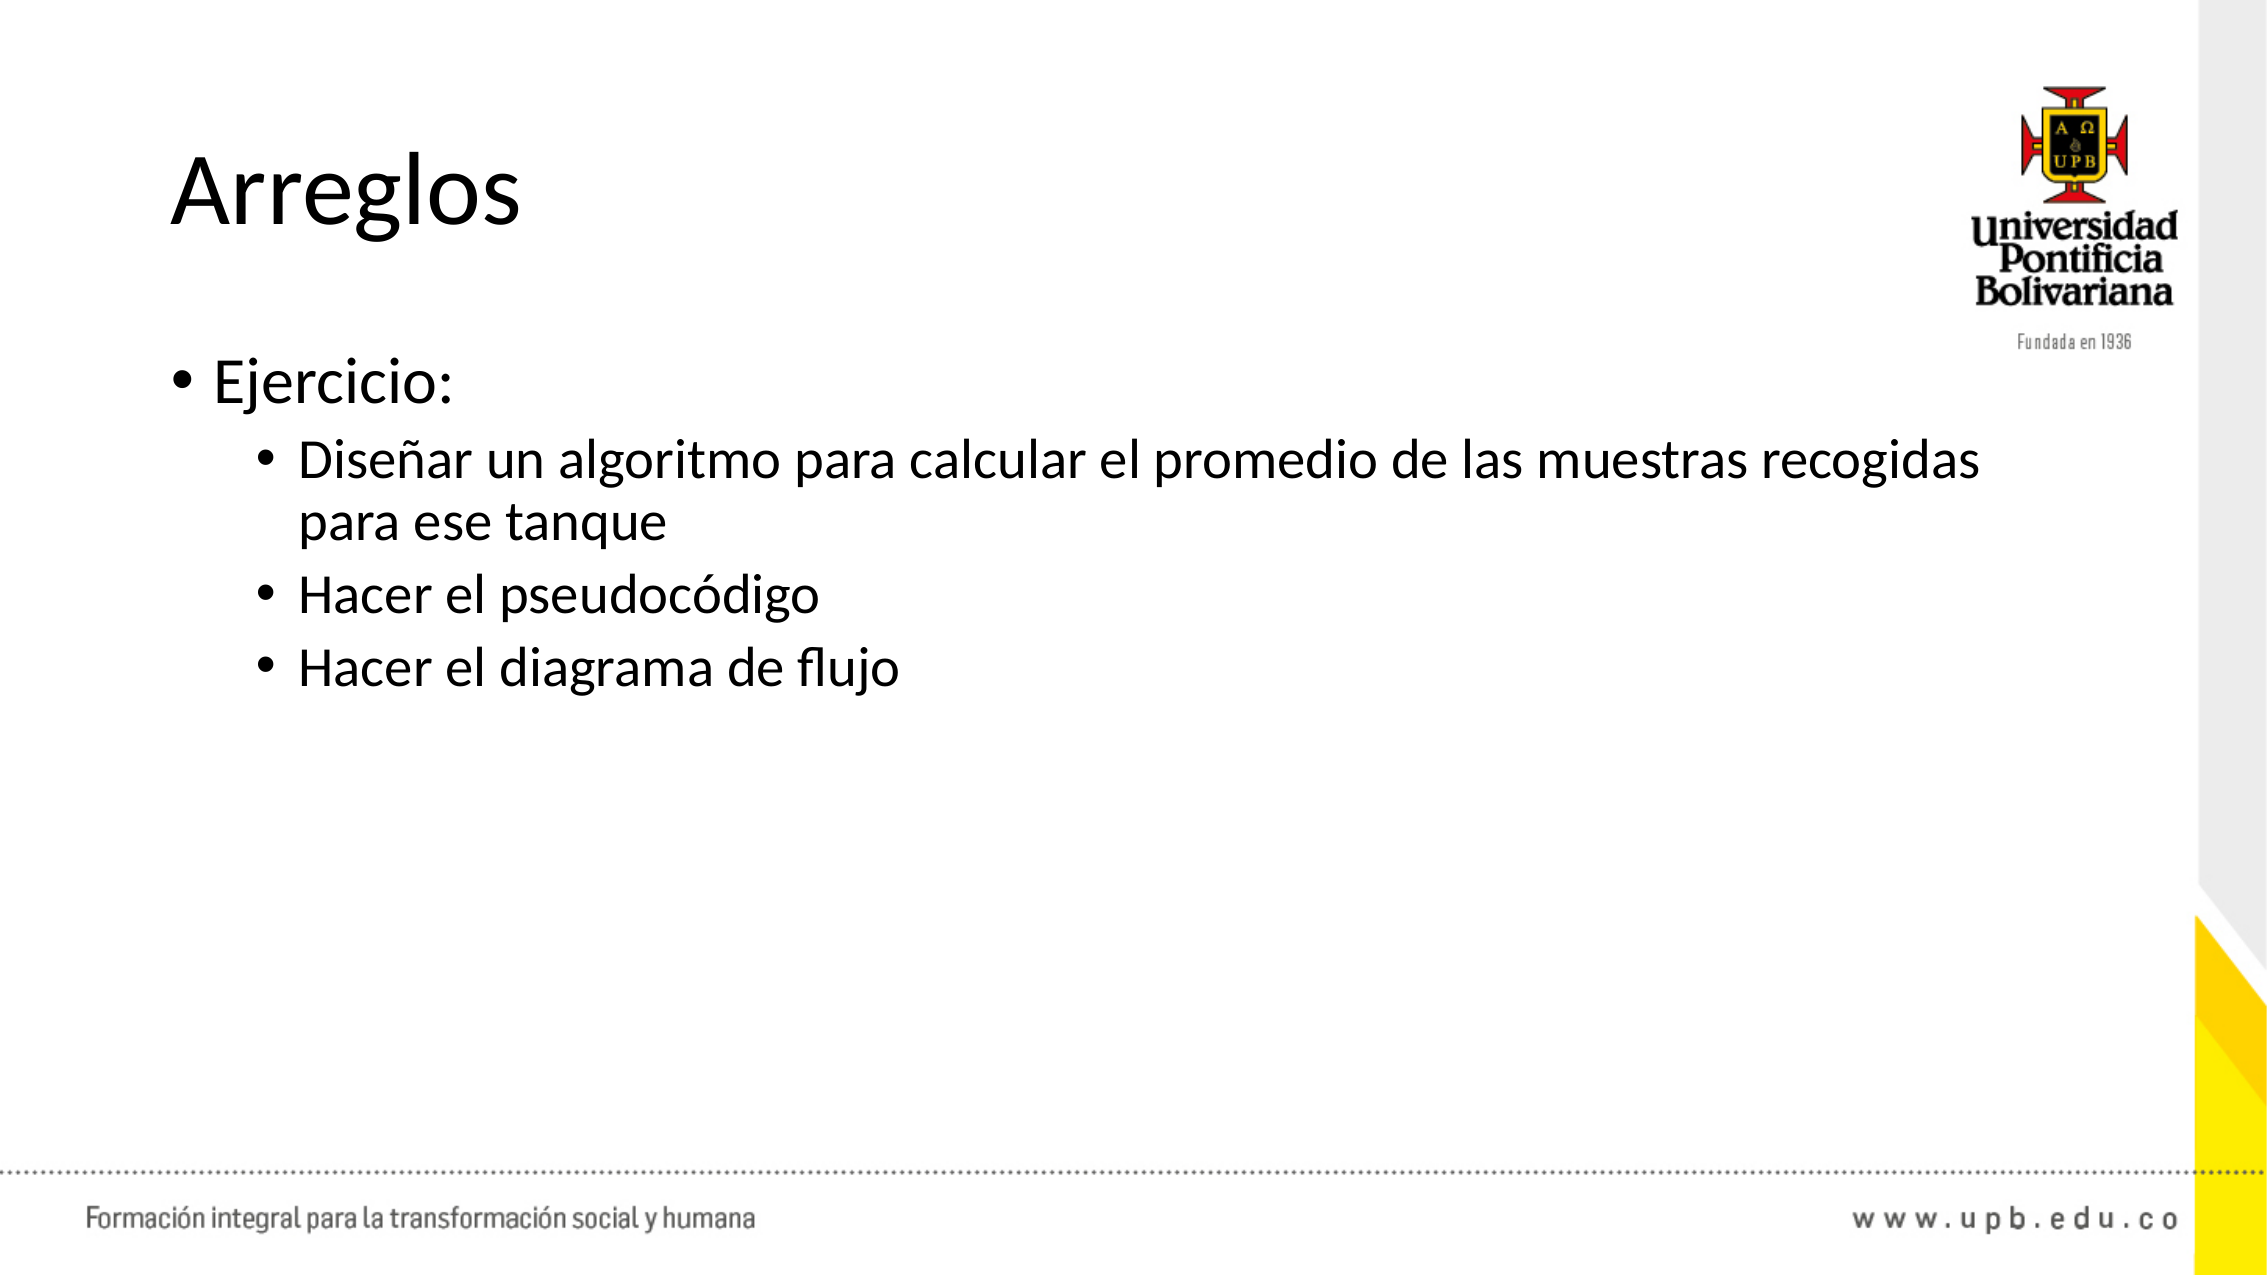

# Arreglos
Ejercicio:
Diseñar un algoritmo para calcular el promedio de las muestras recogidas para ese tanque
Hacer el pseudocódigo
Hacer el diagrama de flujo